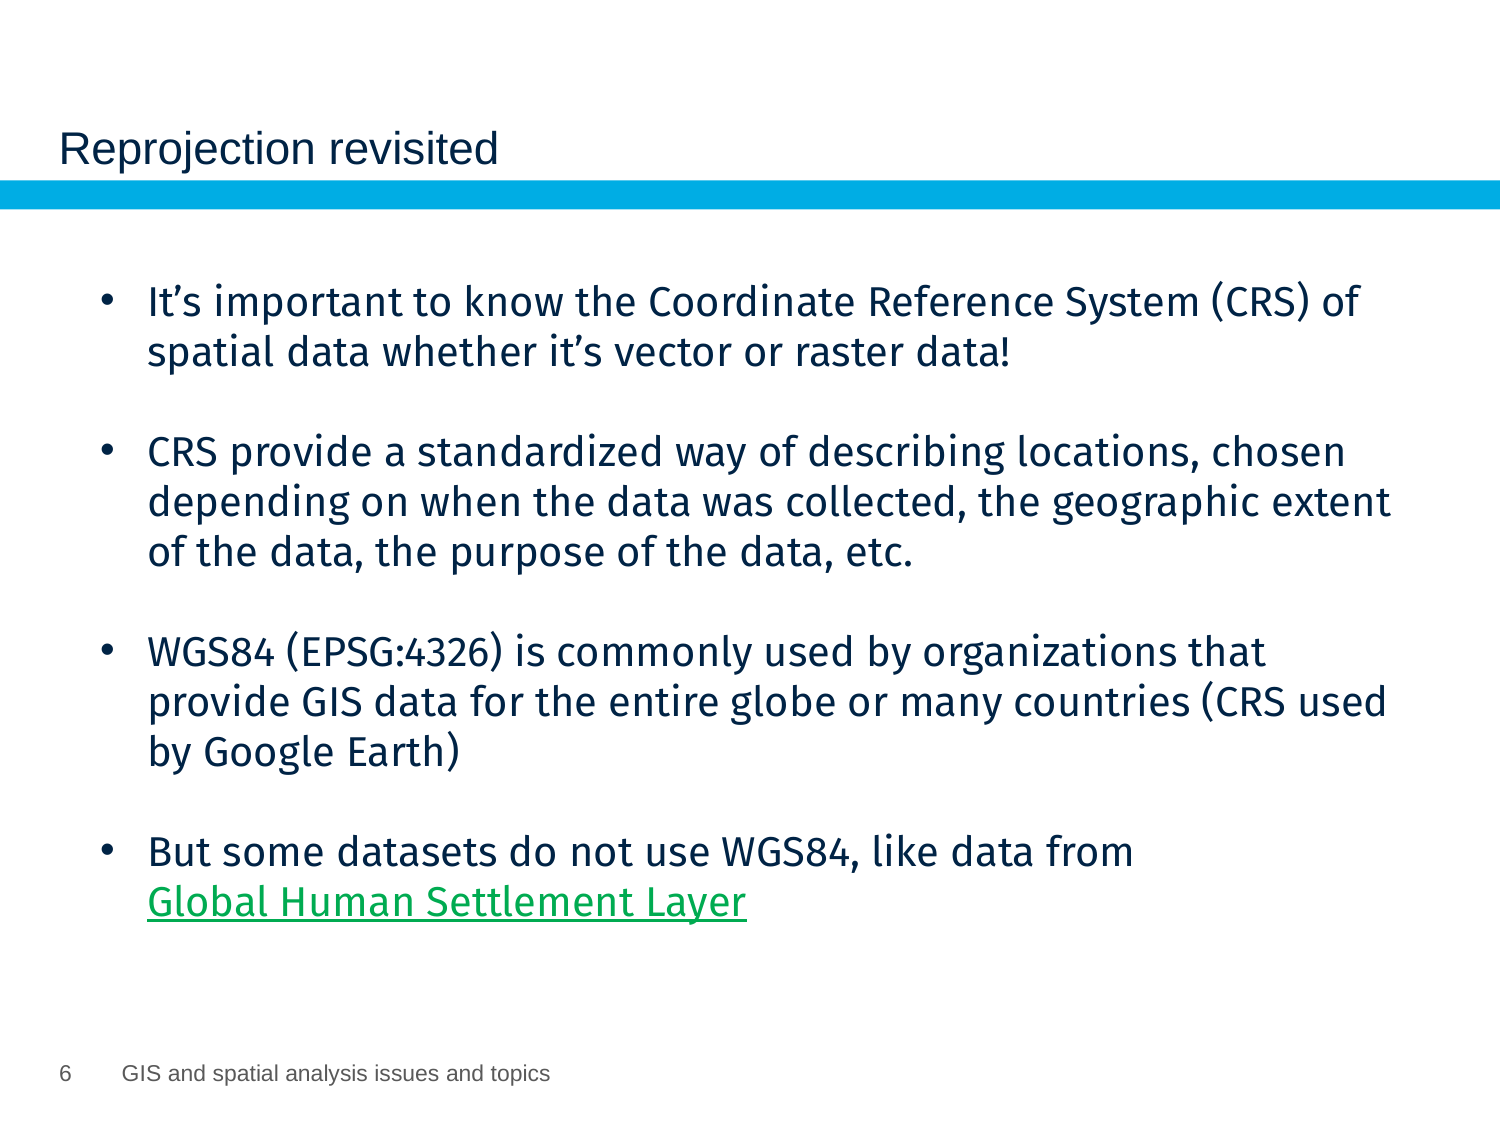

# Reprojection revisited
It’s important to know the Coordinate Reference System (CRS) of spatial data whether it’s vector or raster data!

CRS provide a standardized way of describing locations, chosen depending on when the data was collected, the geographic extent of the data, the purpose of the data, etc.

WGS84 (EPSG:4326) is commonly used by organizations that provide GIS data for the entire globe or many countries (CRS used by Google Earth)

But some datasets do not use WGS84, like data from Global Human Settlement Layer

6
GIS and spatial analysis issues and topics